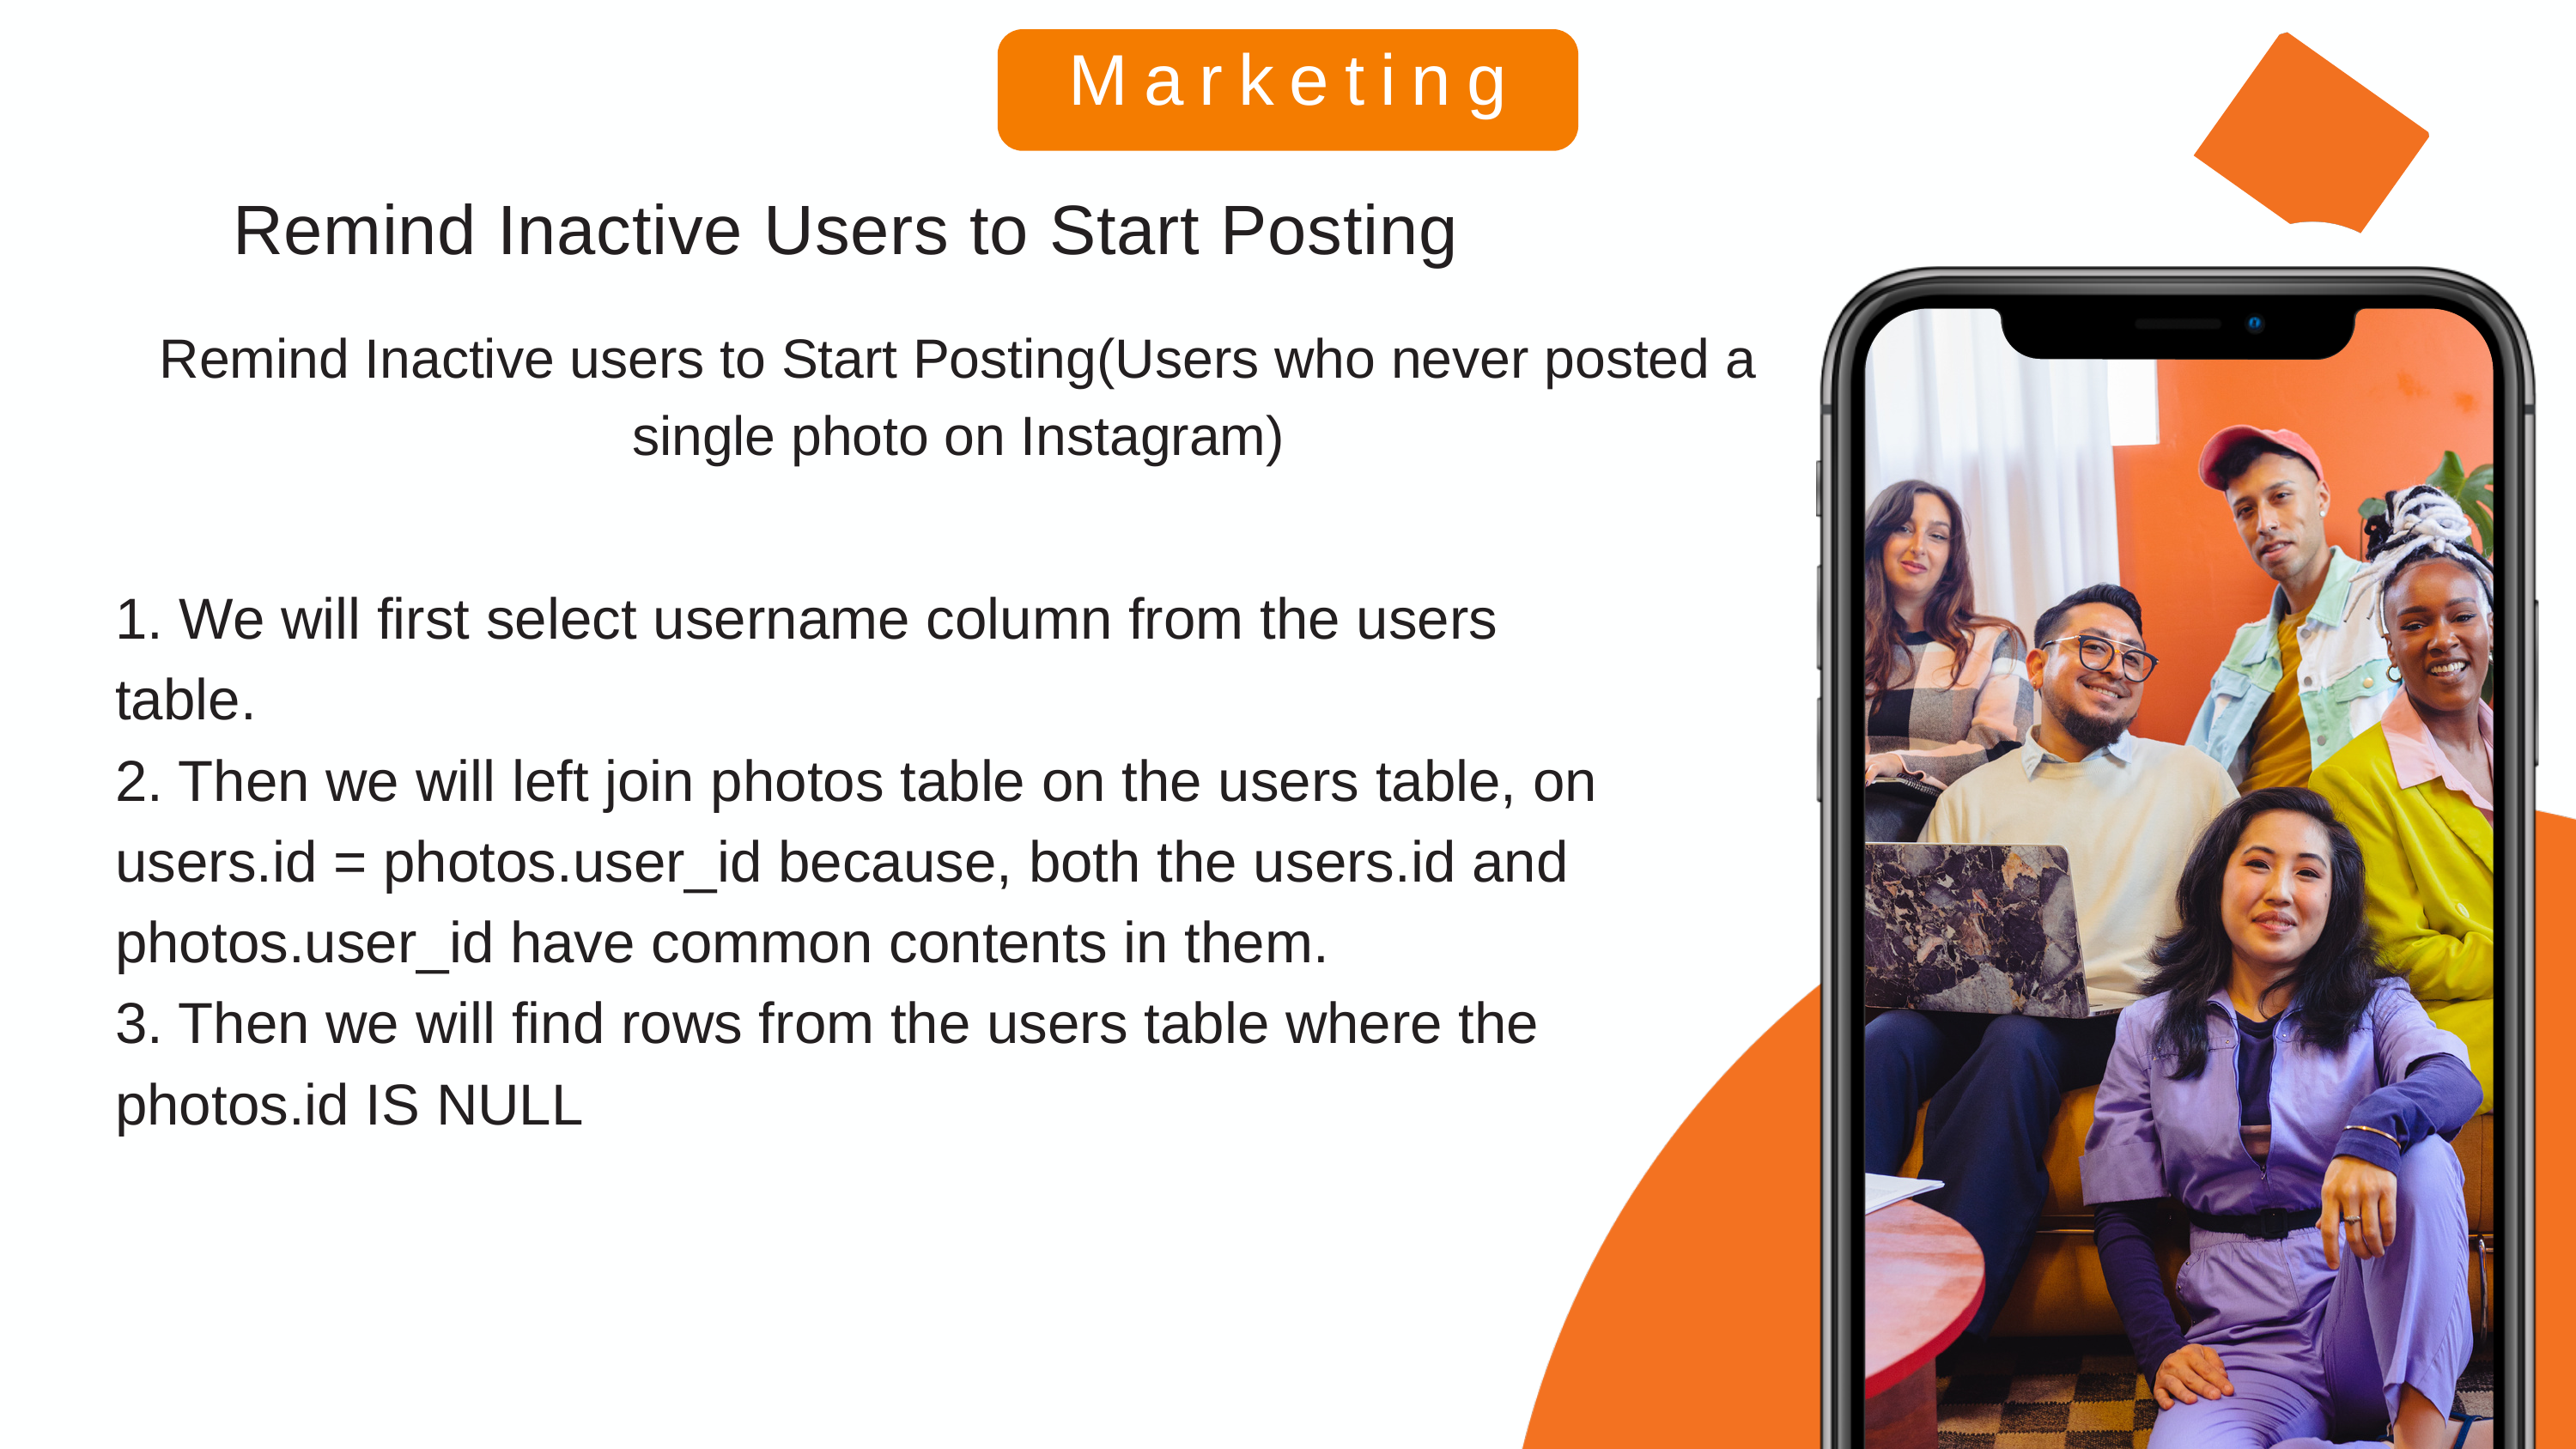

Marketing

Remind Inactive Users to Start Posting

Remind Inactive users to Start Posting(Users who never posted a single photo on Instagram)
1. We will first select username column from the users table.
2. Then we will left join photos table on the users table, on users.id = photos.user_id because, both the users.id and photos.user_id have common contents in them.
3. Then we will find rows from the users table where the photos.id IS NULL